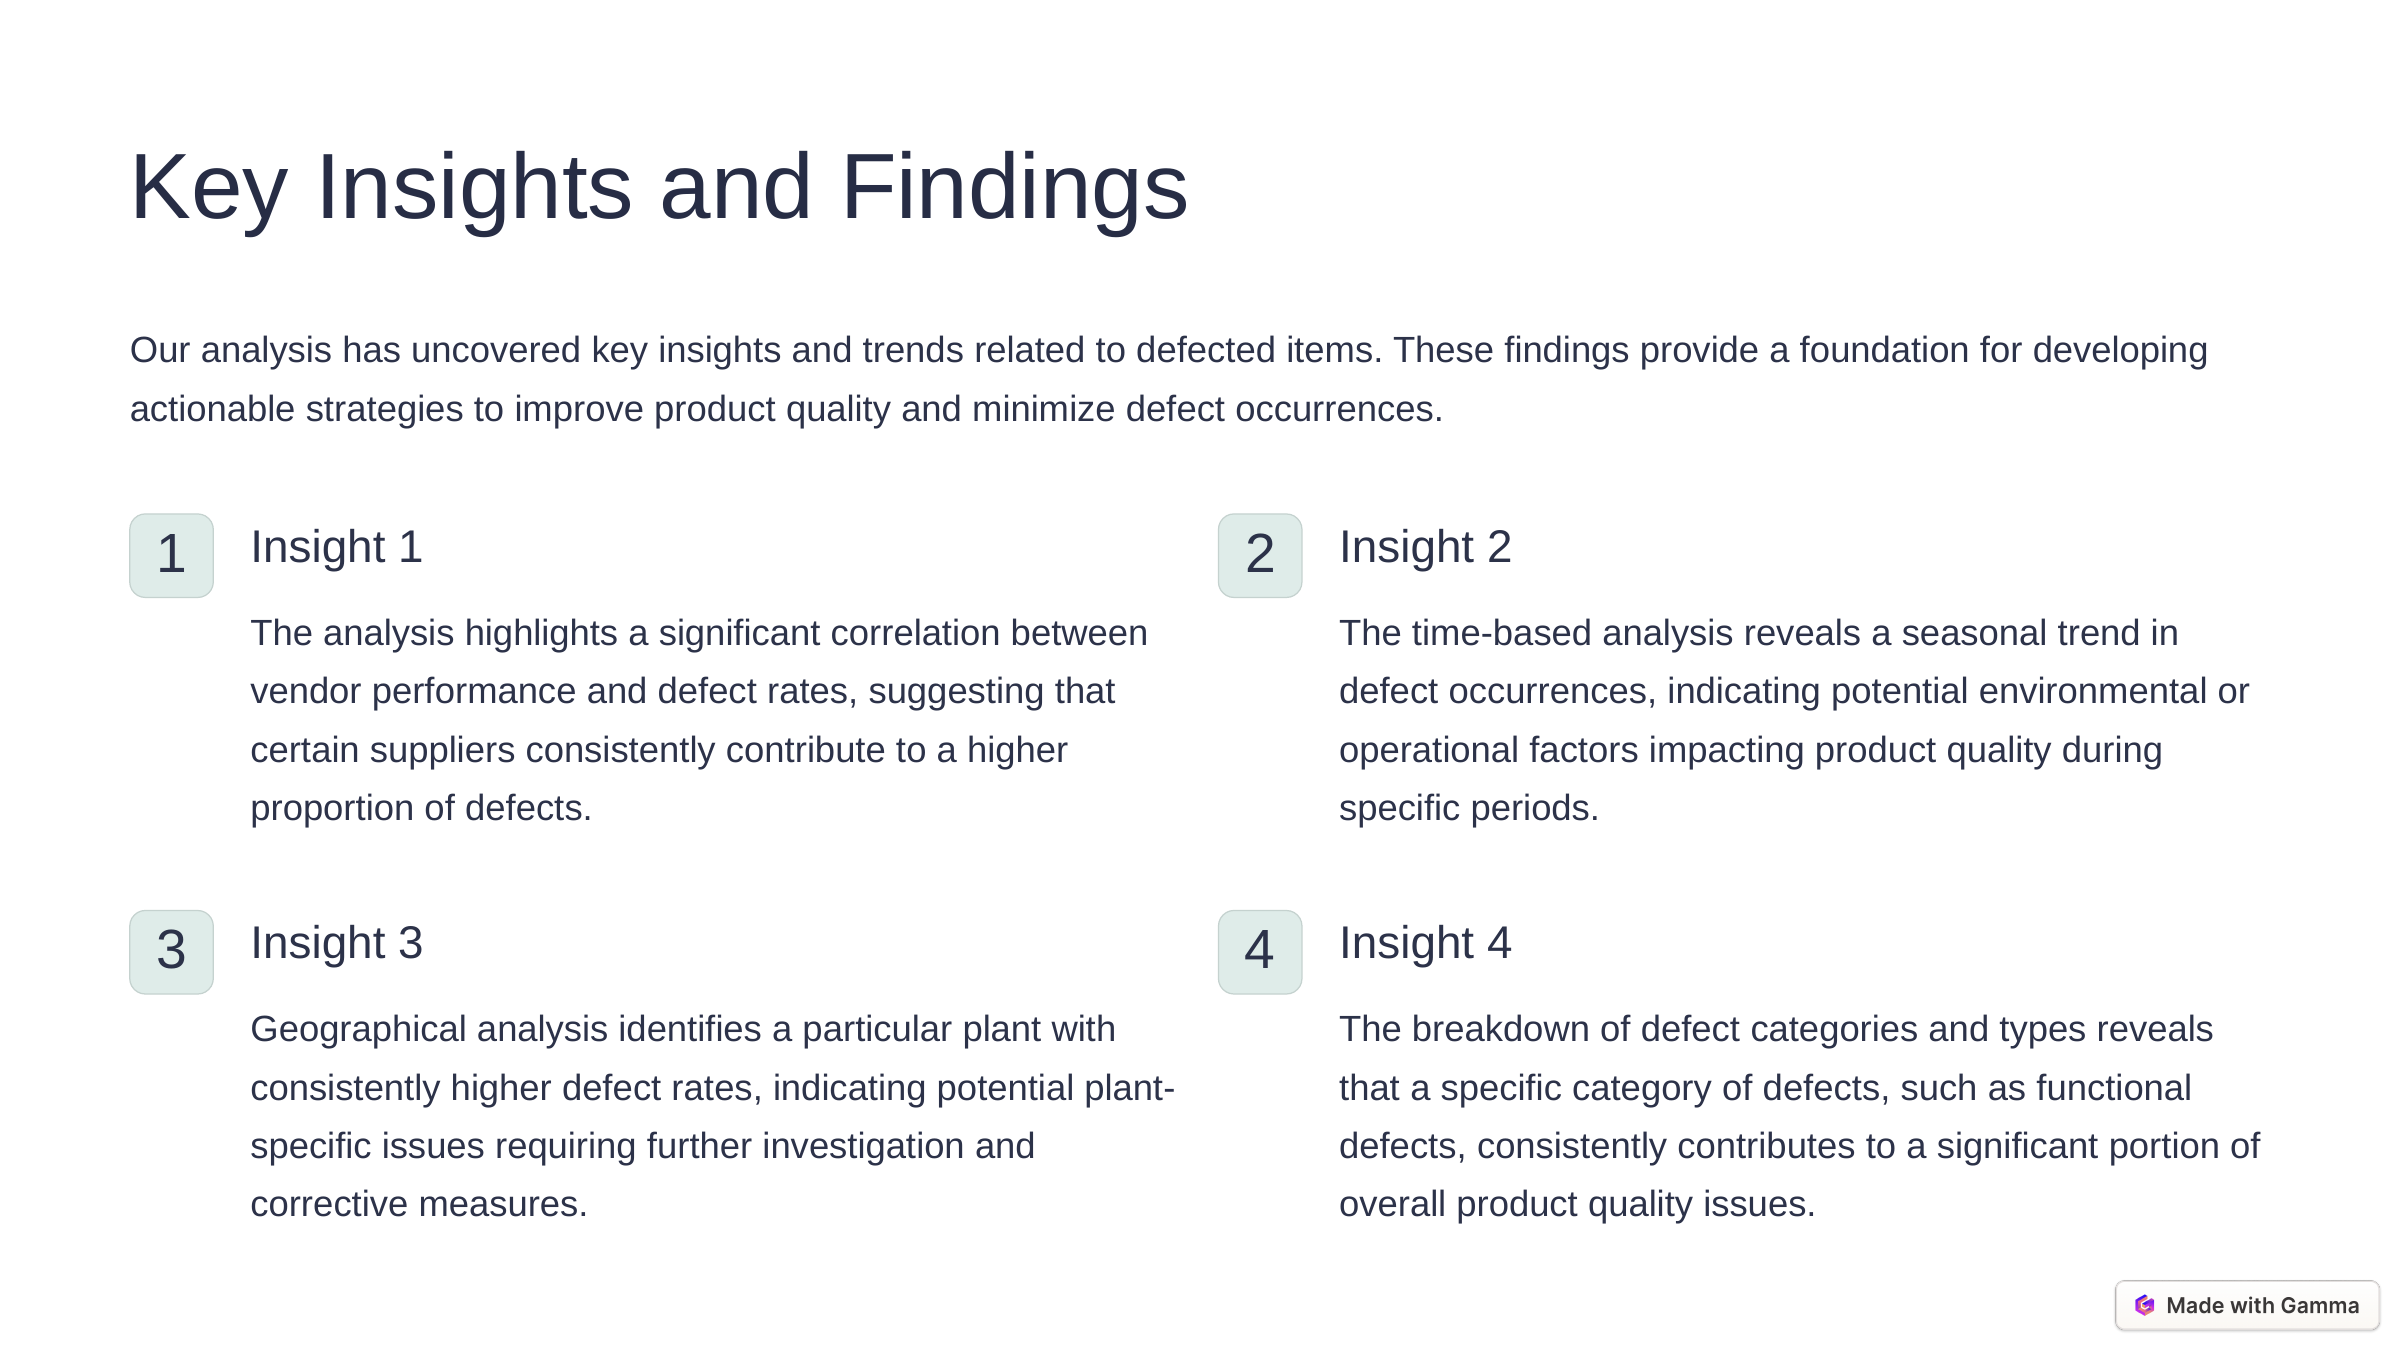

Key Insights and Findings
Our analysis has uncovered key insights and trends related to defected items. These findings provide a foundation for developing actionable strategies to improve product quality and minimize defect occurrences.

Insight 1

Insight 2
1
2
The analysis highlights a significant correlation between vendor performance and defect rates, suggesting that certain suppliers consistently contribute to a higher proportion of defects.
The time-based analysis reveals a seasonal trend in defect occurrences, indicating potential environmental or operational factors impacting product quality during specific periods.

Insight 3

Insight 4
3
4
Geographical analysis identifies a particular plant with consistently higher defect rates, indicating potential plant-specific issues requiring further investigation and corrective measures.
The breakdown of defect categories and types reveals that a specific category of defects, such as functional defects, consistently contributes to a significant portion of overall product quality issues.